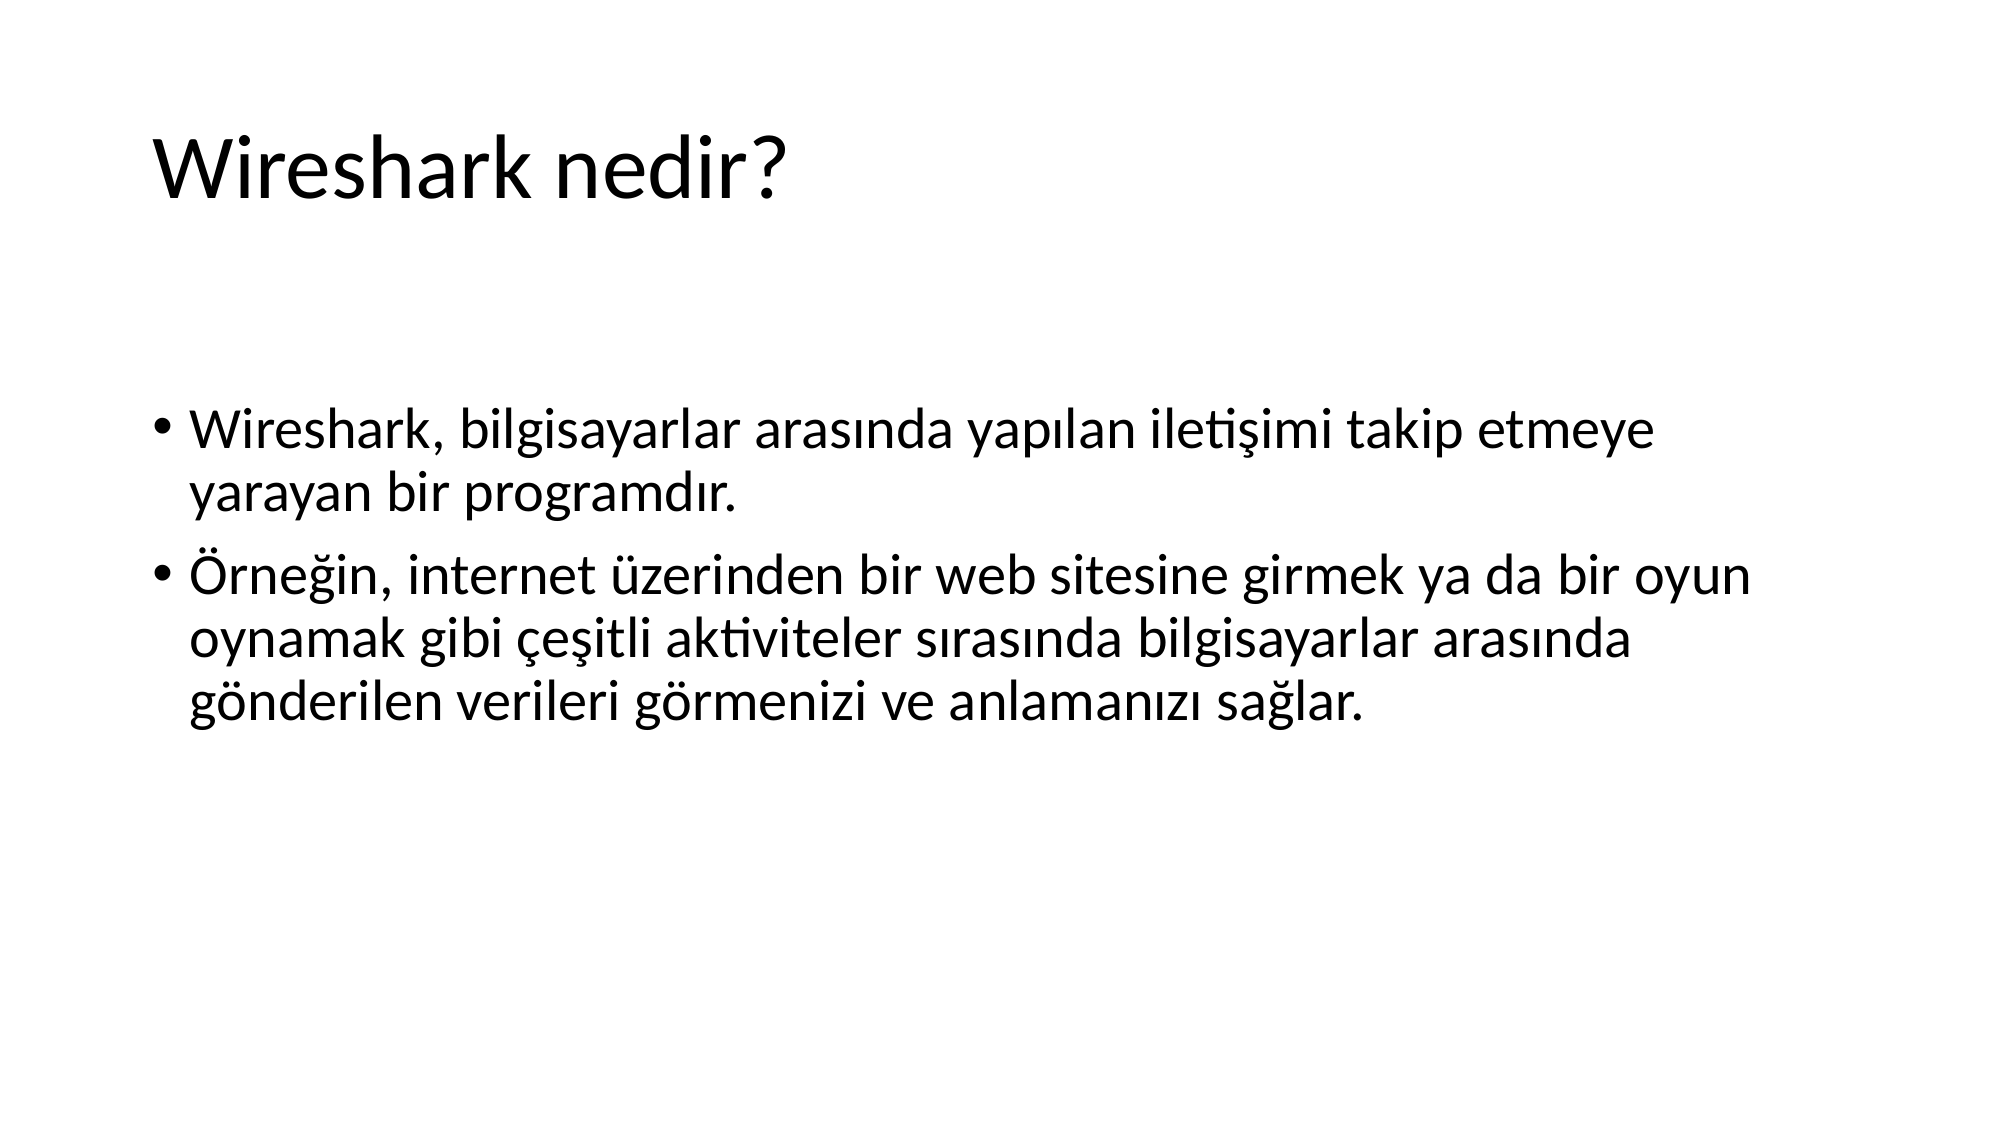

# Wireshark nedir?

Wireshark, bilgisayarlar arasında yapılan iletişimi takip etmeye yarayan bir programdır.
Örneğin, internet üzerinden bir web sitesine girmek ya da bir oyun oynamak gibi çeşitli aktiviteler sırasında bilgisayarlar arasında gönderilen verileri görmenizi ve anlamanızı sağlar.